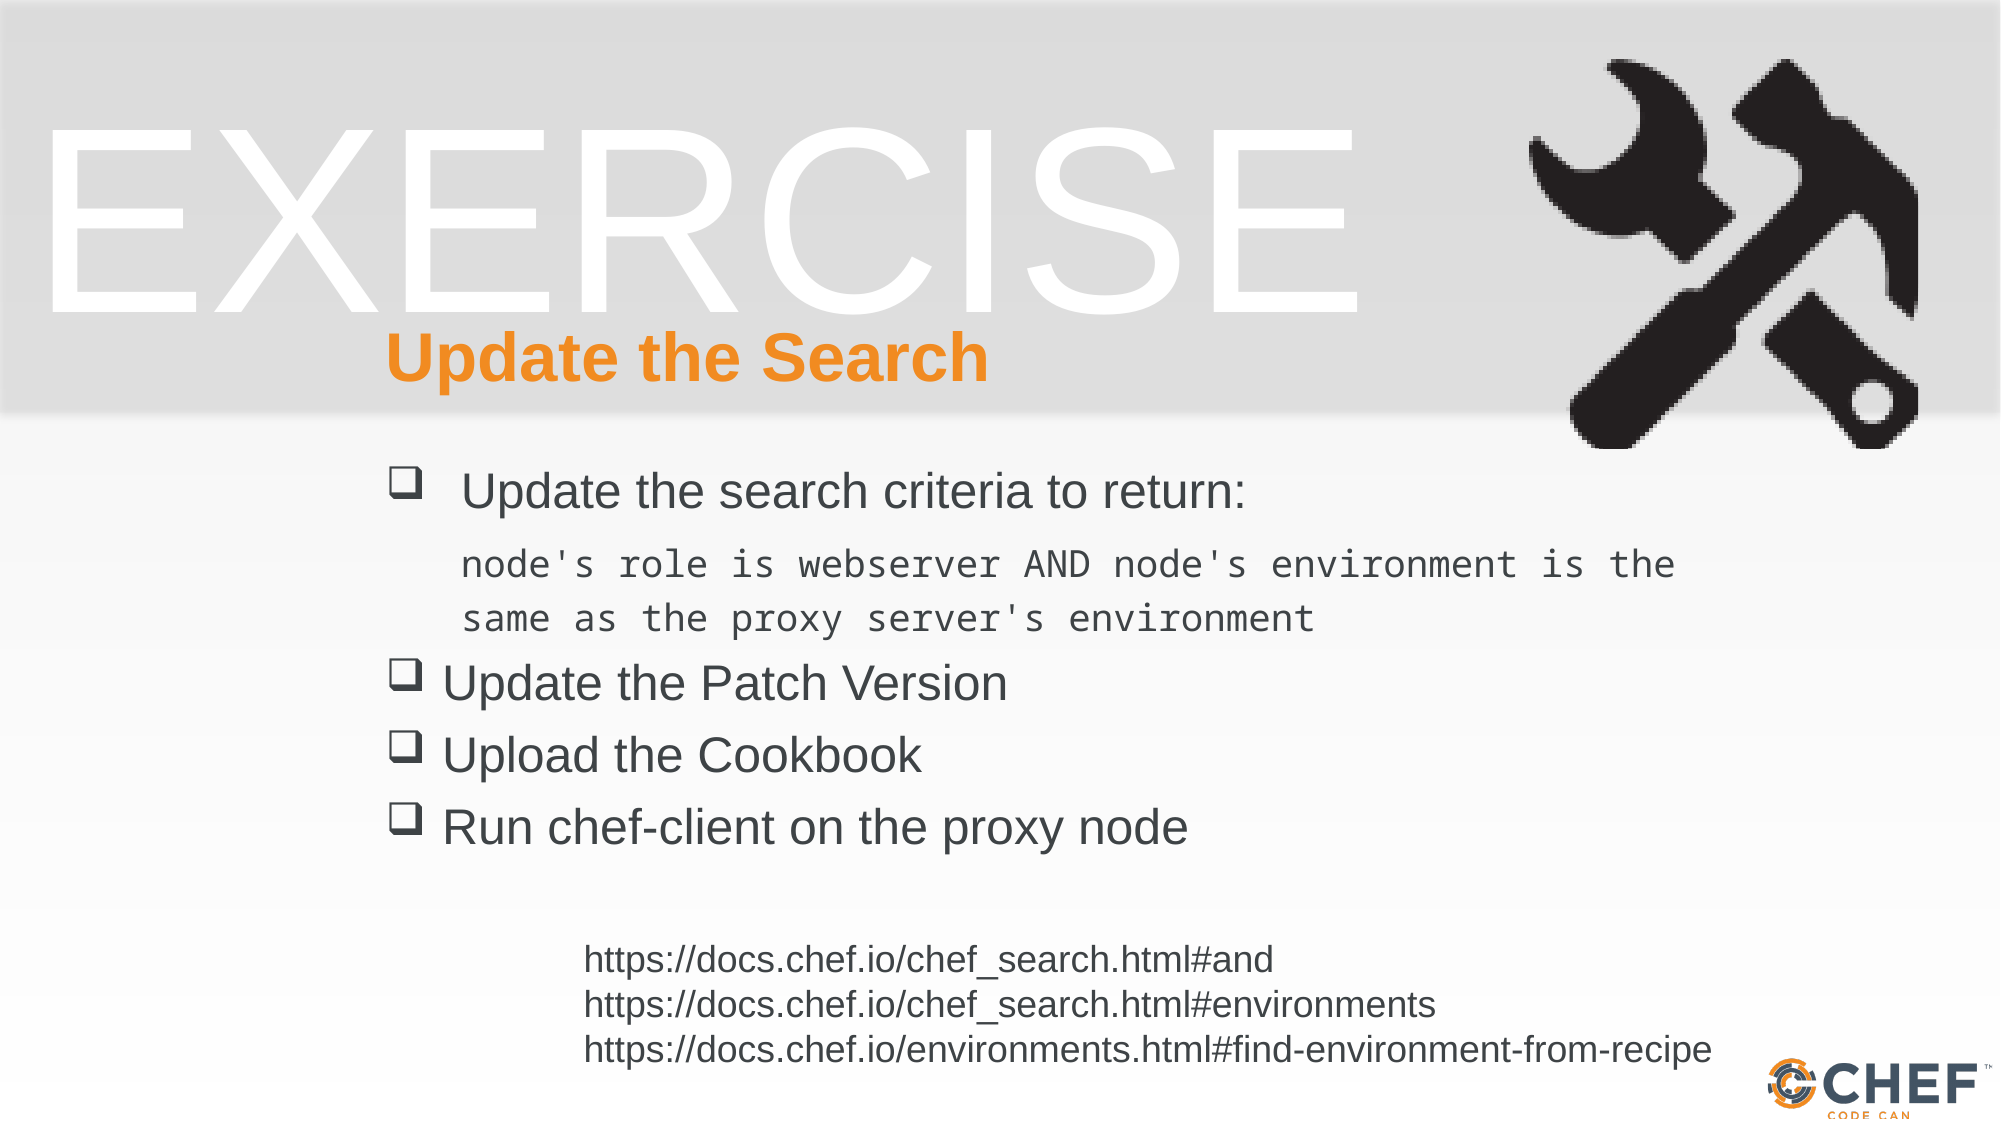

# Update the Search
Update the search criteria to return:
node's role is webserver AND node's environment is the same as the proxy server's environment
Update the Patch Version
Upload the Cookbook
Run chef-client on the proxy node

https://docs.chef.io/chef_search.html#and
https://docs.chef.io/chef_search.html#environments
https://docs.chef.io/environments.html#find-environment-from-recipe